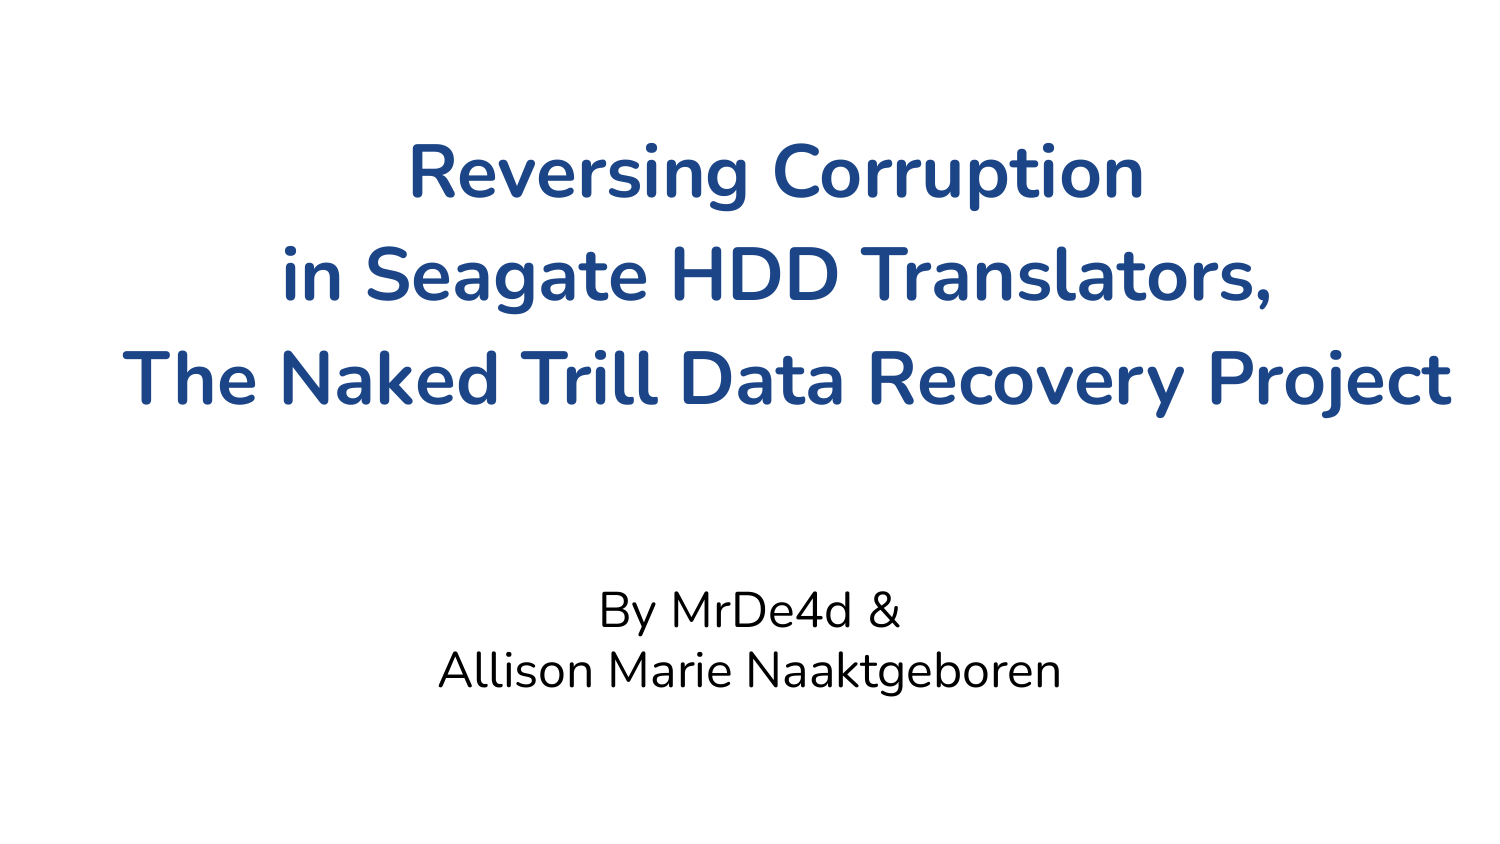

# Reversing Corruption
in Seagate HDD Translators,
The Naked Trill Data Recovery Project
By MrDe4d &
Allison Marie Naaktgeboren